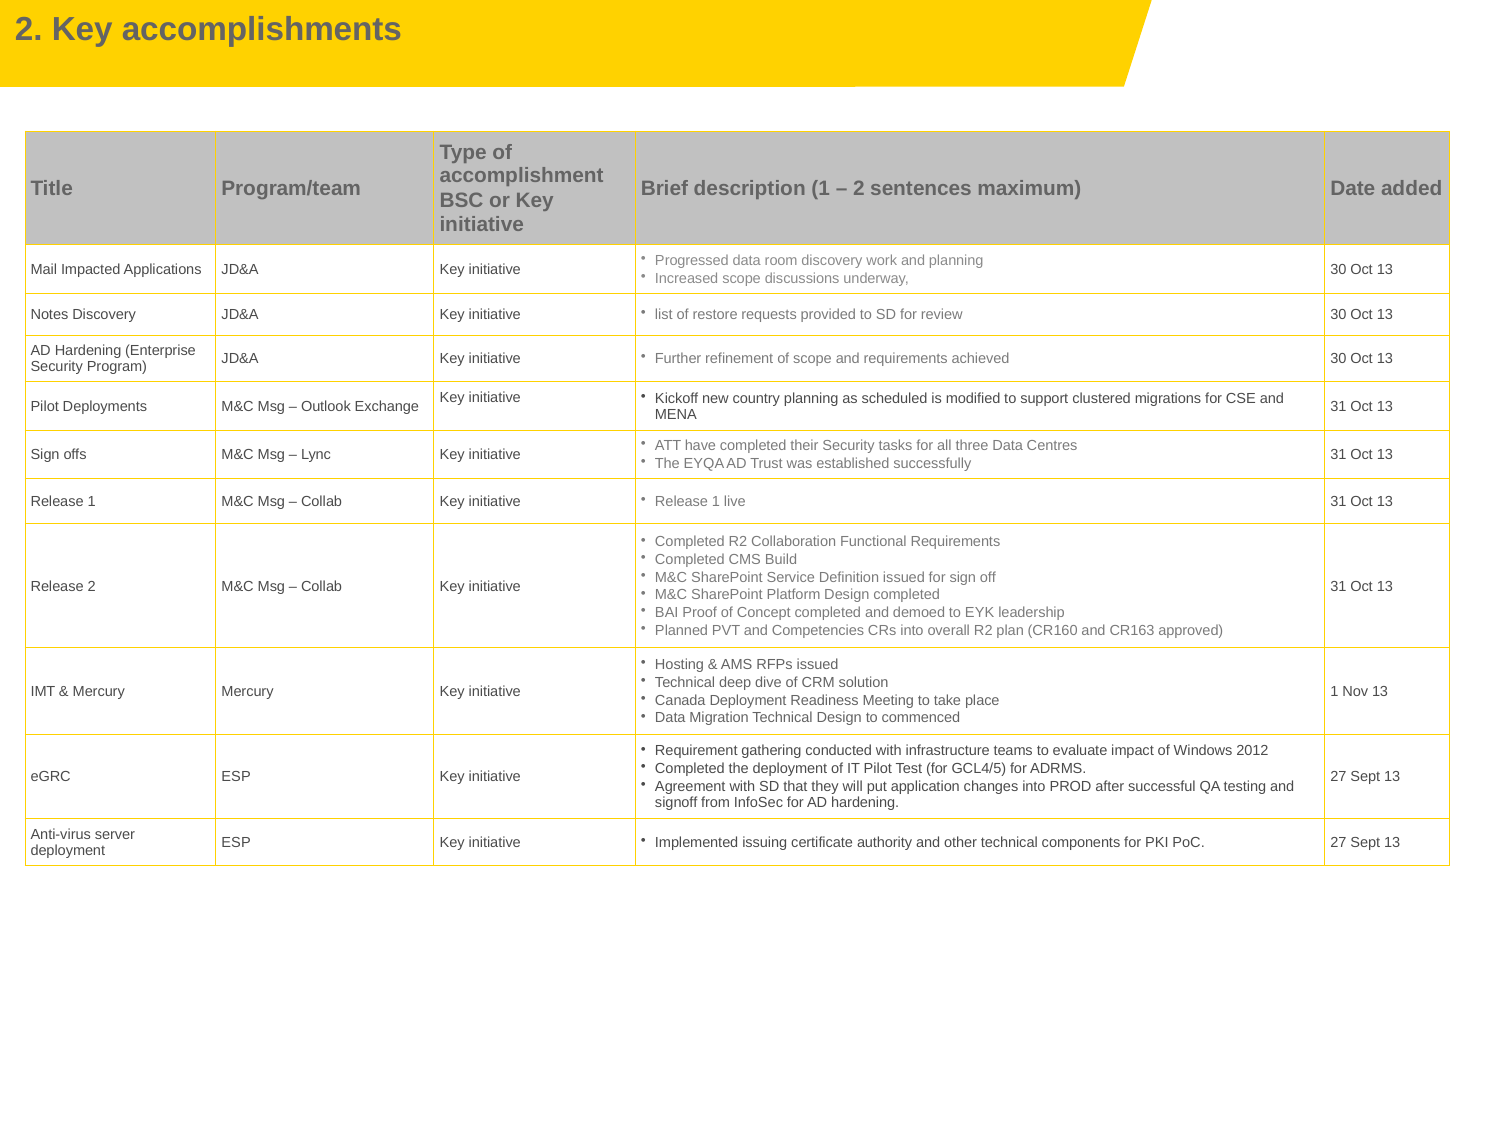

2. Key accomplishments

| Title | Program/team | Type of accomplishment BSC or Key initiative | Brief description (1 – 2 sentences maximum) | Date added |
| --- | --- | --- | --- | --- |
| Mail Impacted Applications | JD&A | Key initiative | Progressed data room discovery work and planning Increased scope discussions underway, | 30 Oct 13 |
| Notes Discovery | JD&A | Key initiative | list of restore requests provided to SD for review | 30 Oct 13 |
| AD Hardening (Enterprise Security Program) | JD&A | Key initiative | Further refinement of scope and requirements achieved | 30 Oct 13 |
| Pilot Deployments | M&C Msg – Outlook Exchange | Key initiative | Kickoff new country planning as scheduled is modified to support clustered migrations for CSE and MENA | 31 Oct 13 |
| Sign offs | M&C Msg – Lync | Key initiative | ATT have completed their Security tasks for all three Data Centres The EYQA AD Trust was established successfully | 31 Oct 13 |
| Release 1 | M&C Msg – Collab | Key initiative | Release 1 live | 31 Oct 13 |
| Release 2 | M&C Msg – Collab | Key initiative | Completed R2 Collaboration Functional Requirements Completed CMS Build M&C SharePoint Service Definition issued for sign off M&C SharePoint Platform Design completed BAI Proof of Concept completed and demoed to EYK leadership Planned PVT and Competencies CRs into overall R2 plan (CR160 and CR163 approved) | 31 Oct 13 |
| IMT & Mercury | Mercury | Key initiative | Hosting & AMS RFPs issued Technical deep dive of CRM solution Canada Deployment Readiness Meeting to take place Data Migration Technical Design to commenced | 1 Nov 13 |
| eGRC | ESP | Key initiative | Requirement gathering conducted with infrastructure teams to evaluate impact of Windows 2012 Completed the deployment of IT Pilot Test (for GCL4/5) for ADRMS. Agreement with SD that they will put application changes into PROD after successful QA testing and signoff from InfoSec for AD hardening. | 27 Sept 13 |
| Anti-virus server deployment | ESP | Key initiative | Implemented issuing certificate authority and other technical components for PKI PoC. | 27 Sept 13 |